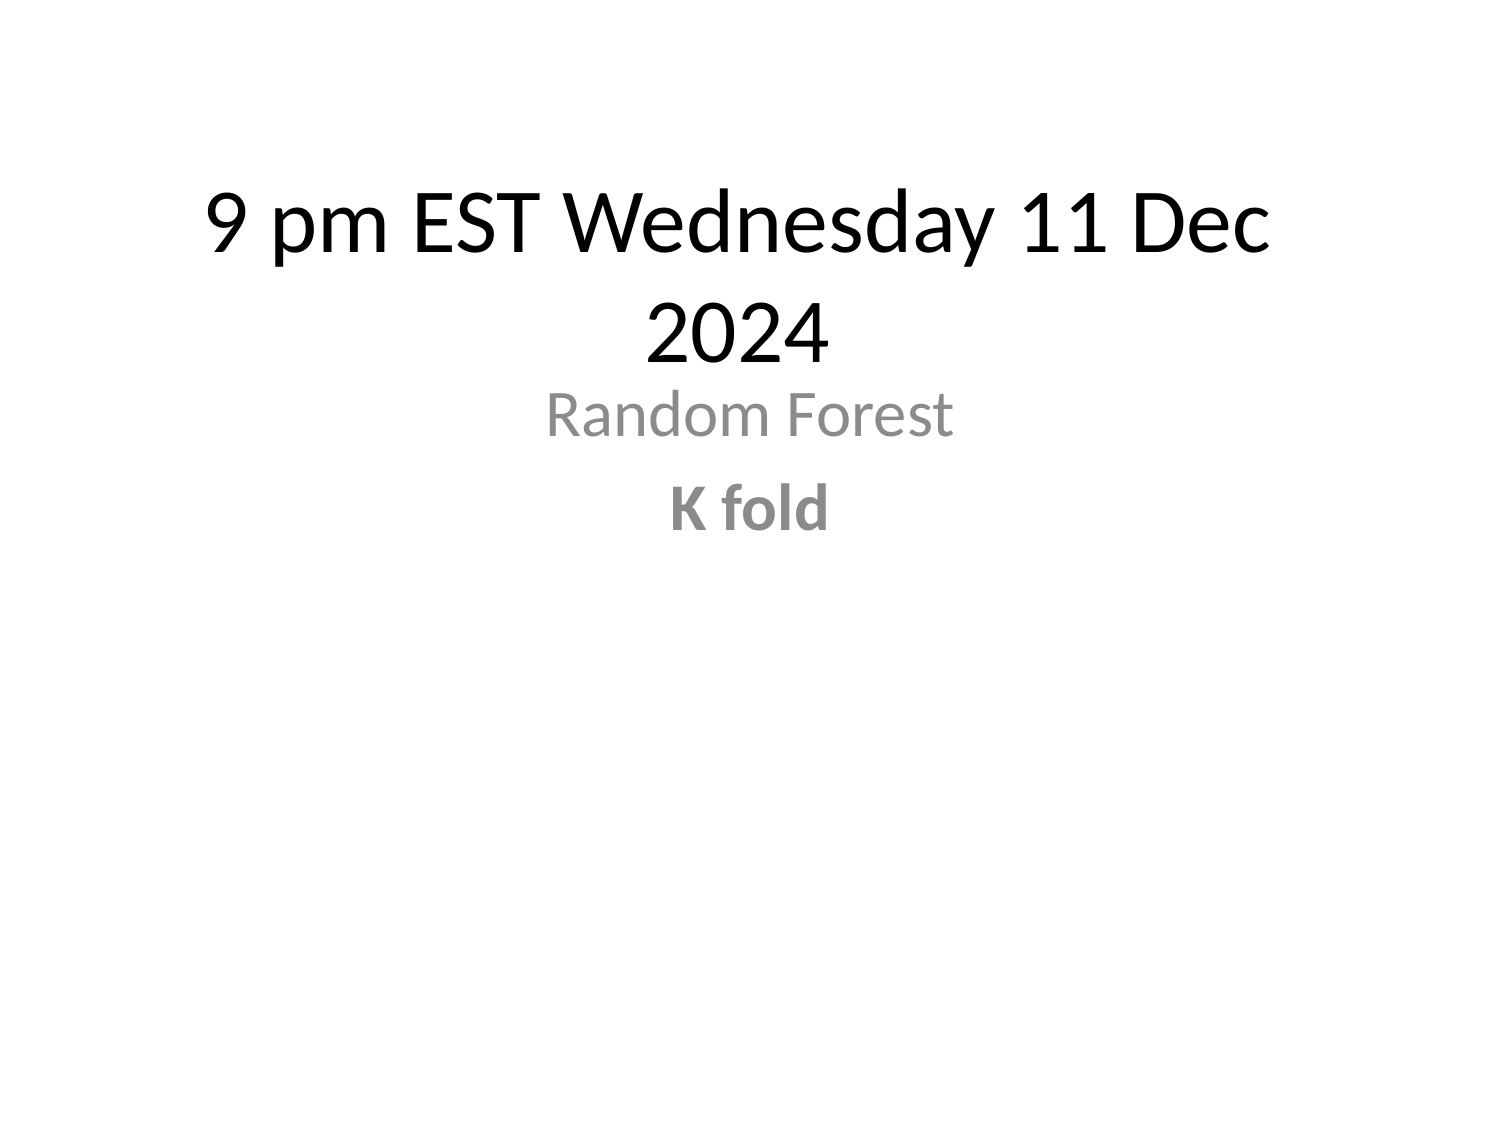

# 9 pm EST Wednesday 11 Dec 2024
Random Forest
K fold